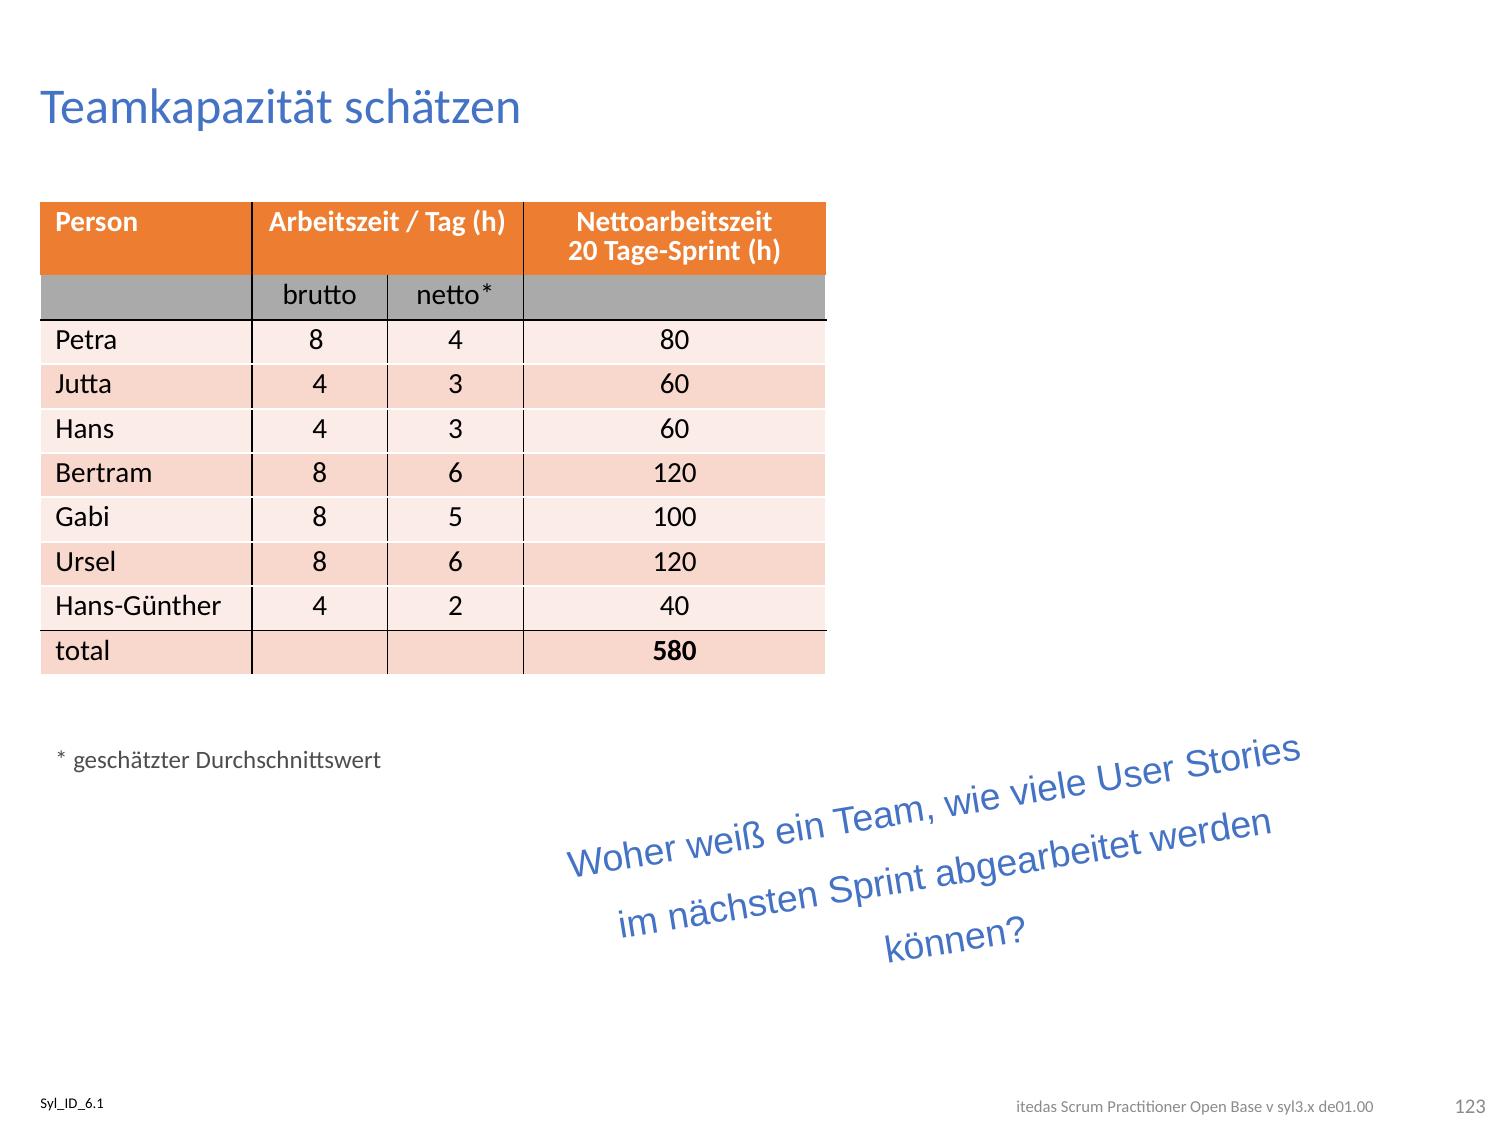

# Teamkapazität schätzen
| Person | Arbeitszeit / Tag (h) |  | Nettoarbeitszeit 20 Tage-Sprint (h) |
| --- | --- | --- | --- |
|  | brutto | netto\* |  |
| Petra | 8 | 4 | 80 |
| Jutta | 4 | 3 | 60 |
| Hans | 4 | 3 | 60 |
| Bertram | 8 | 6 | 120 |
| Gabi | 8 | 5 | 100 |
| Ursel | 8 | 6 | 120 |
| Hans-Günther | 4 | 2 | 40 |
| total |  |  | 580 |
* geschätzter Durchschnittswert
Woher weiß ein Team, wie viele User Stories im nächsten Sprint abgearbeitet werden können?
123
Syl_ID_6.1
itedas Scrum Practitioner Open Base v syl3.x de01.00